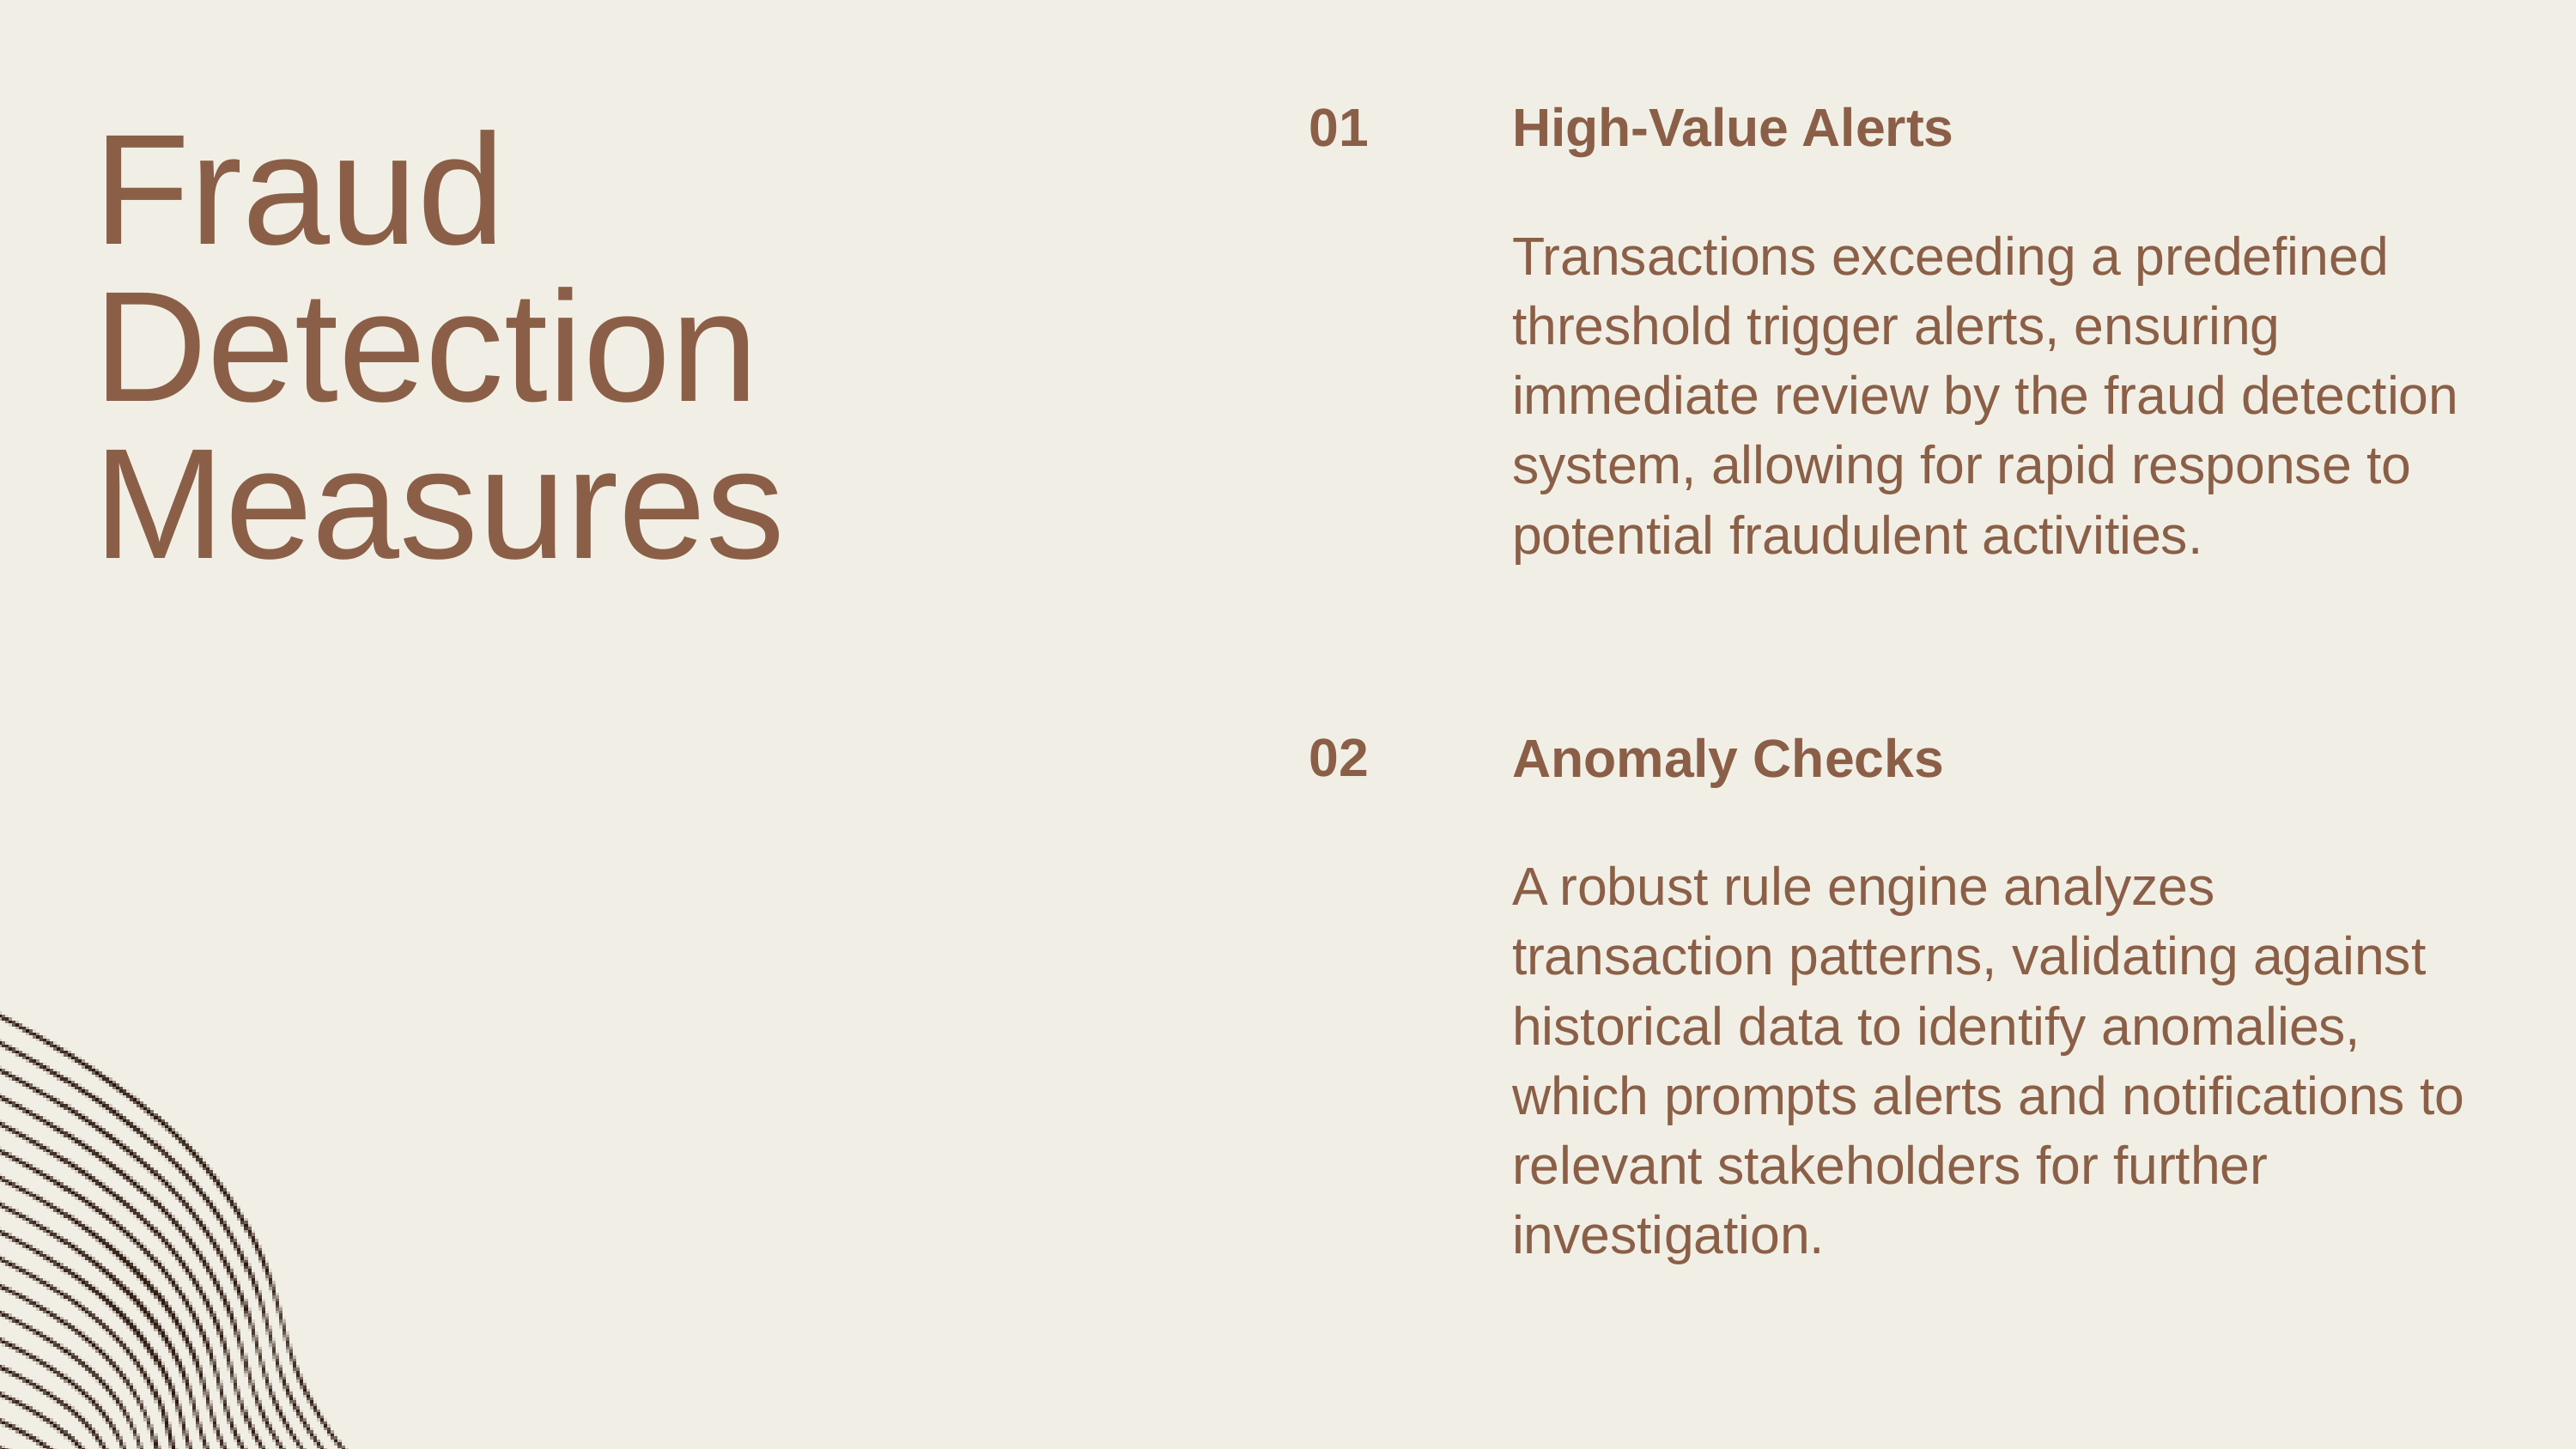

01
High-Value Alerts
Transactions exceeding a predefined threshold trigger alerts, ensuring immediate review by the fraud detection system, allowing for rapid response to potential fraudulent activities.
Fraud Detection Measures
02
Anomaly Checks
A robust rule engine analyzes transaction patterns, validating against historical data to identify anomalies, which prompts alerts and notifications to relevant stakeholders for further investigation.